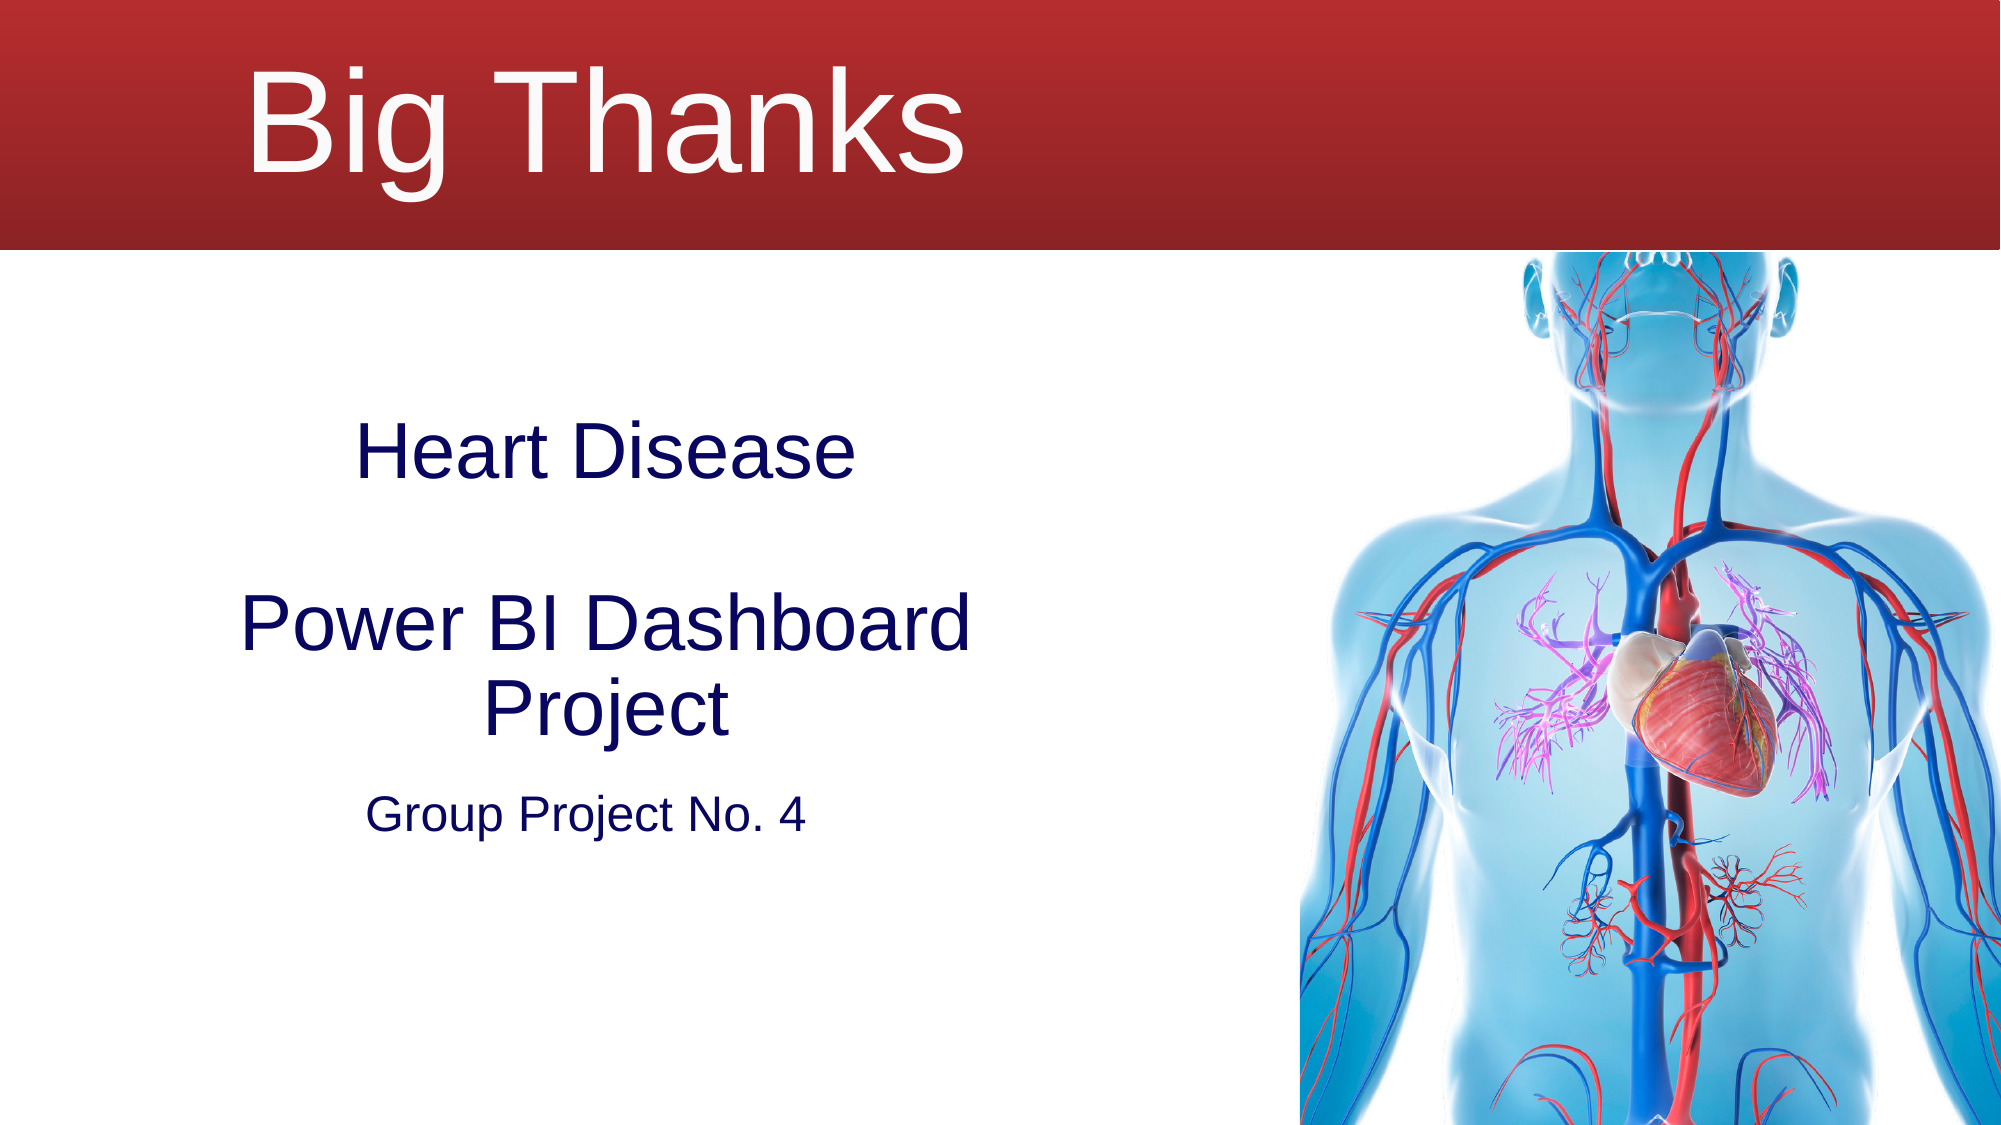

Big Thanks

Heart Disease
Power BI Dashboard Project
Group Project No. 4